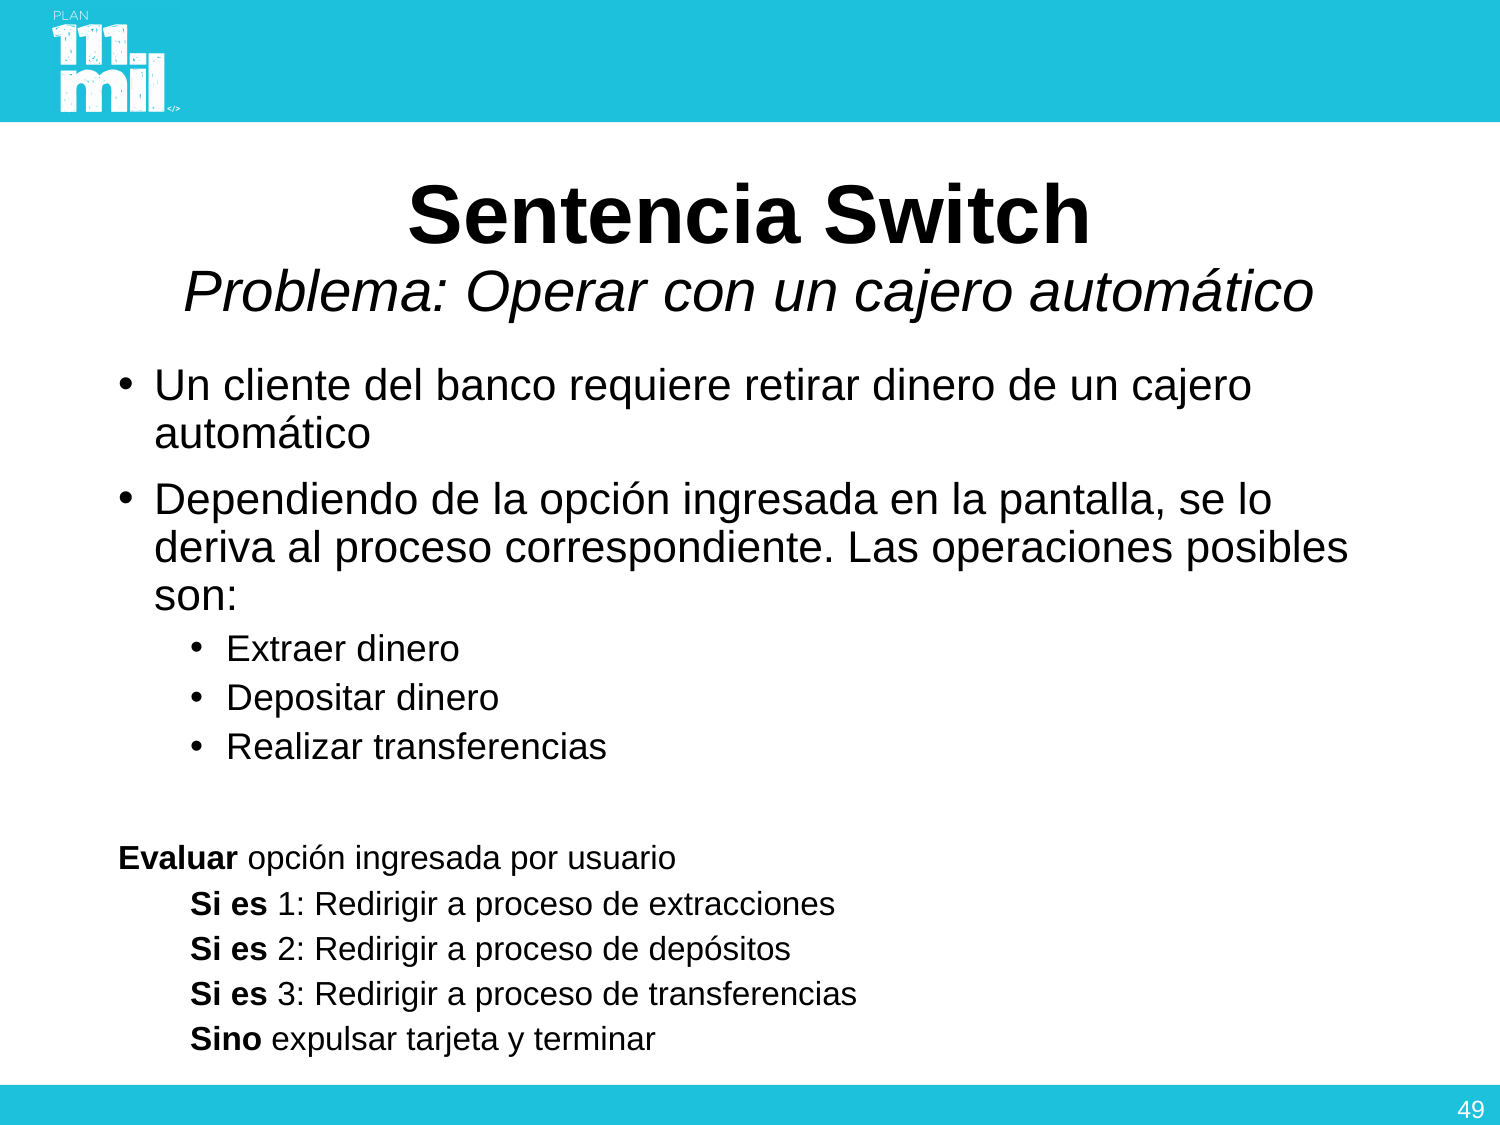

# Sentencia Switch Problema: Operar con un cajero automático
Un cliente del banco requiere retirar dinero de un cajero automático
Dependiendo de la opción ingresada en la pantalla, se lo deriva al proceso correspondiente. Las operaciones posibles son:
Extraer dinero
Depositar dinero
Realizar transferencias

Evaluar opción ingresada por usuario
Si es 1: Redirigir a proceso de extracciones
Si es 2: Redirigir a proceso de depósitos
Si es 3: Redirigir a proceso de transferencias
Sino expulsar tarjeta y terminar
49